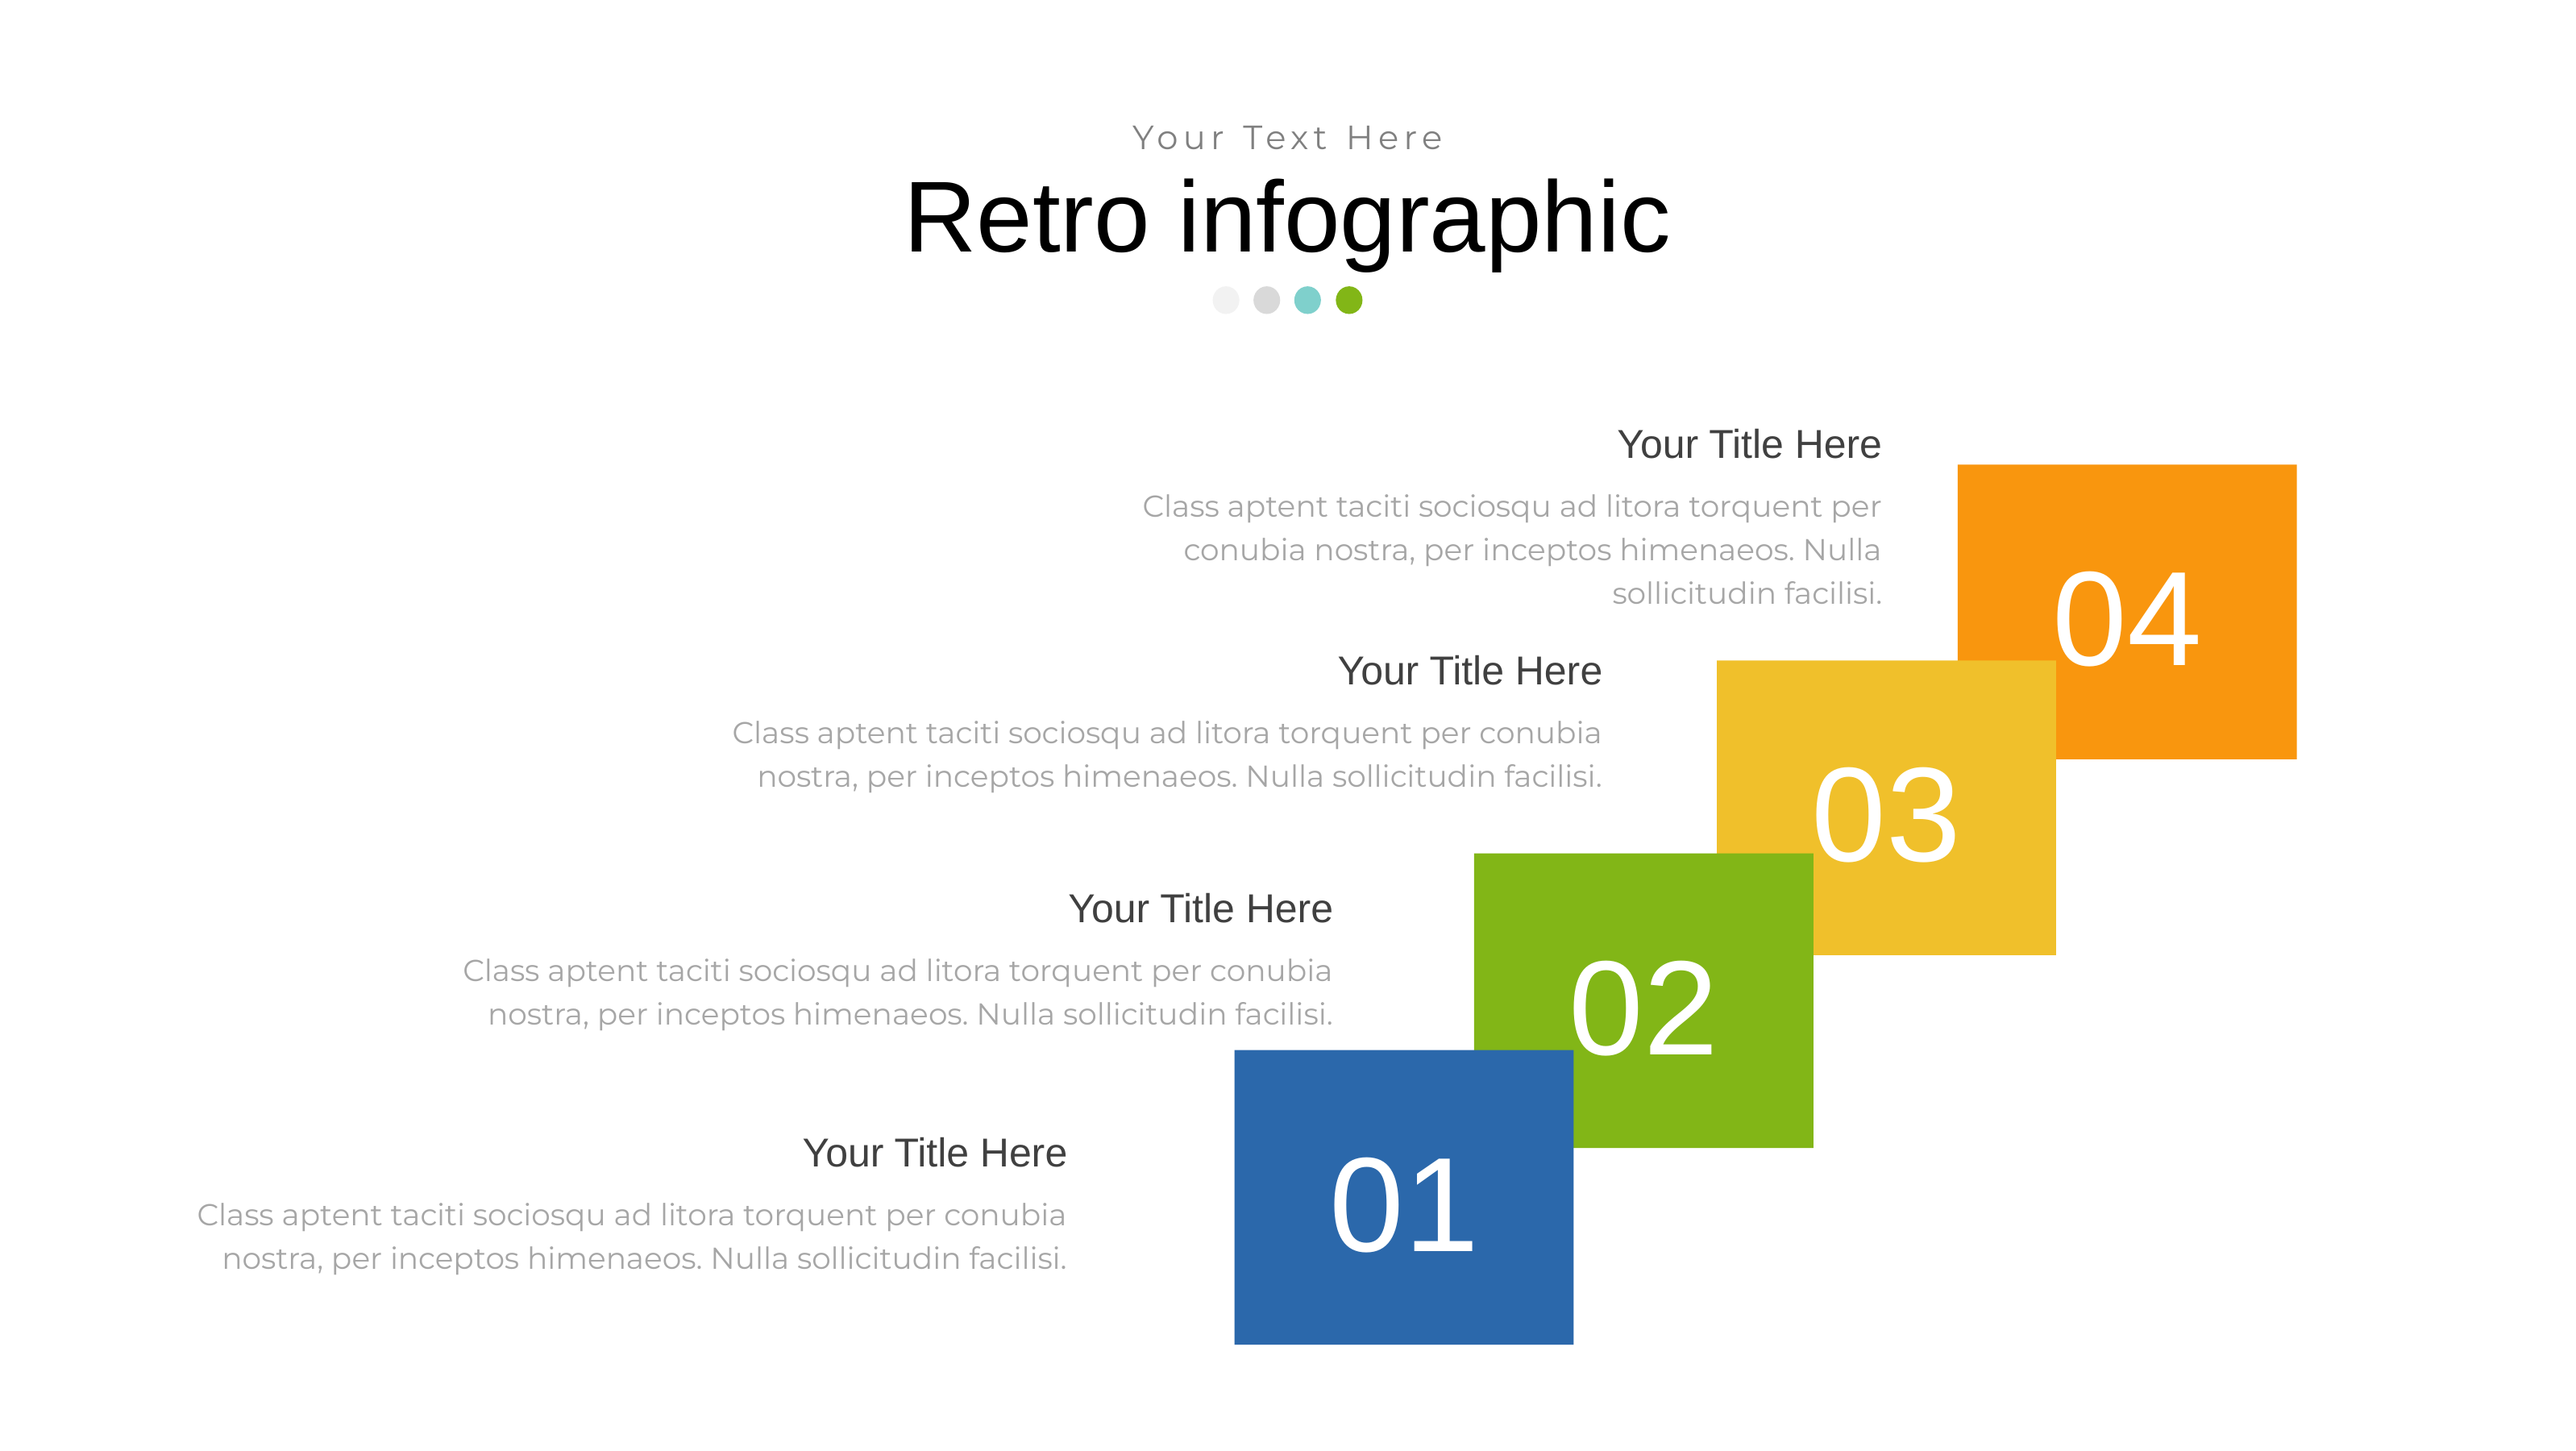

Your Text Here

Retro infographic

Your Title Here
04
Class aptent taciti sociosqu ad litora torquent per conubia nostra, per inceptos himenaeos. Nulla sollicitudin facilisi.
Your Title Here
03
Class aptent taciti sociosqu ad litora torquent per conubia nostra, per inceptos himenaeos. Nulla sollicitudin facilisi.
02
Your Title Here
Class aptent taciti sociosqu ad litora torquent per conubia nostra, per inceptos himenaeos. Nulla sollicitudin facilisi.
01
Your Title Here
Class aptent taciti sociosqu ad litora torquent per conubia nostra, per inceptos himenaeos. Nulla sollicitudin facilisi.